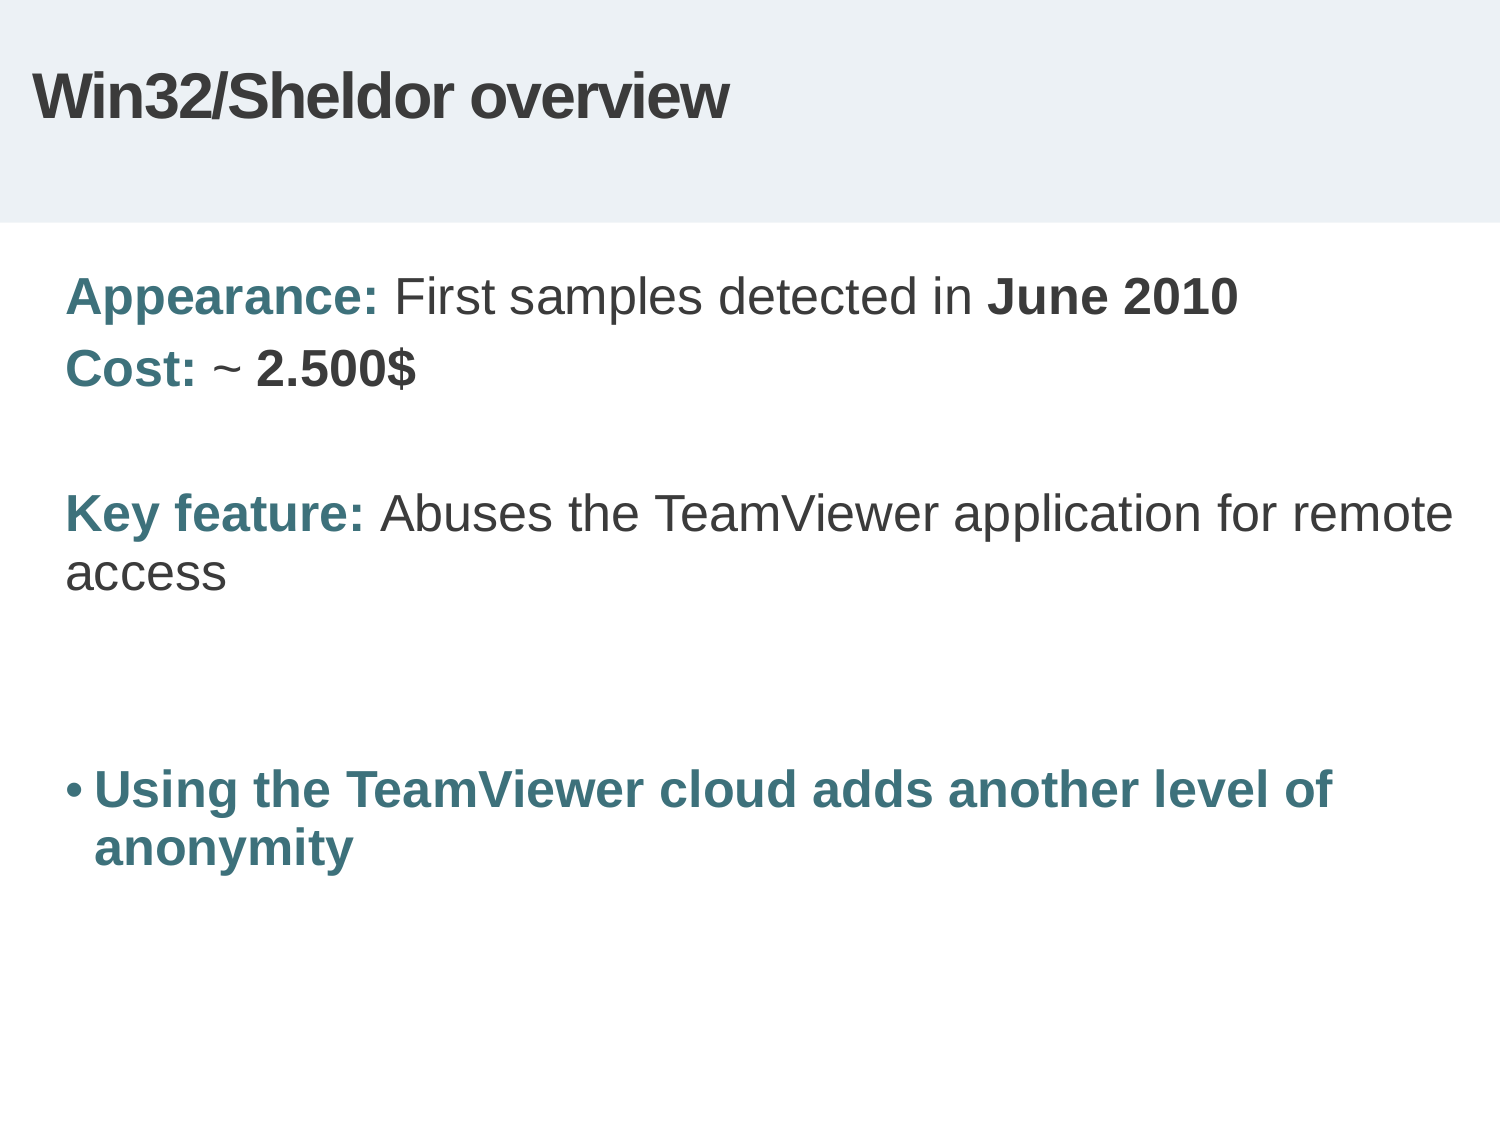

Win32/Sheldor overview
Appearance: First samples detected in June 2010
Cost: ~ 2.500$

Key feature: Abuses the TeamViewer application for remote access

Using the TeamViewer cloud adds another level of anonymity